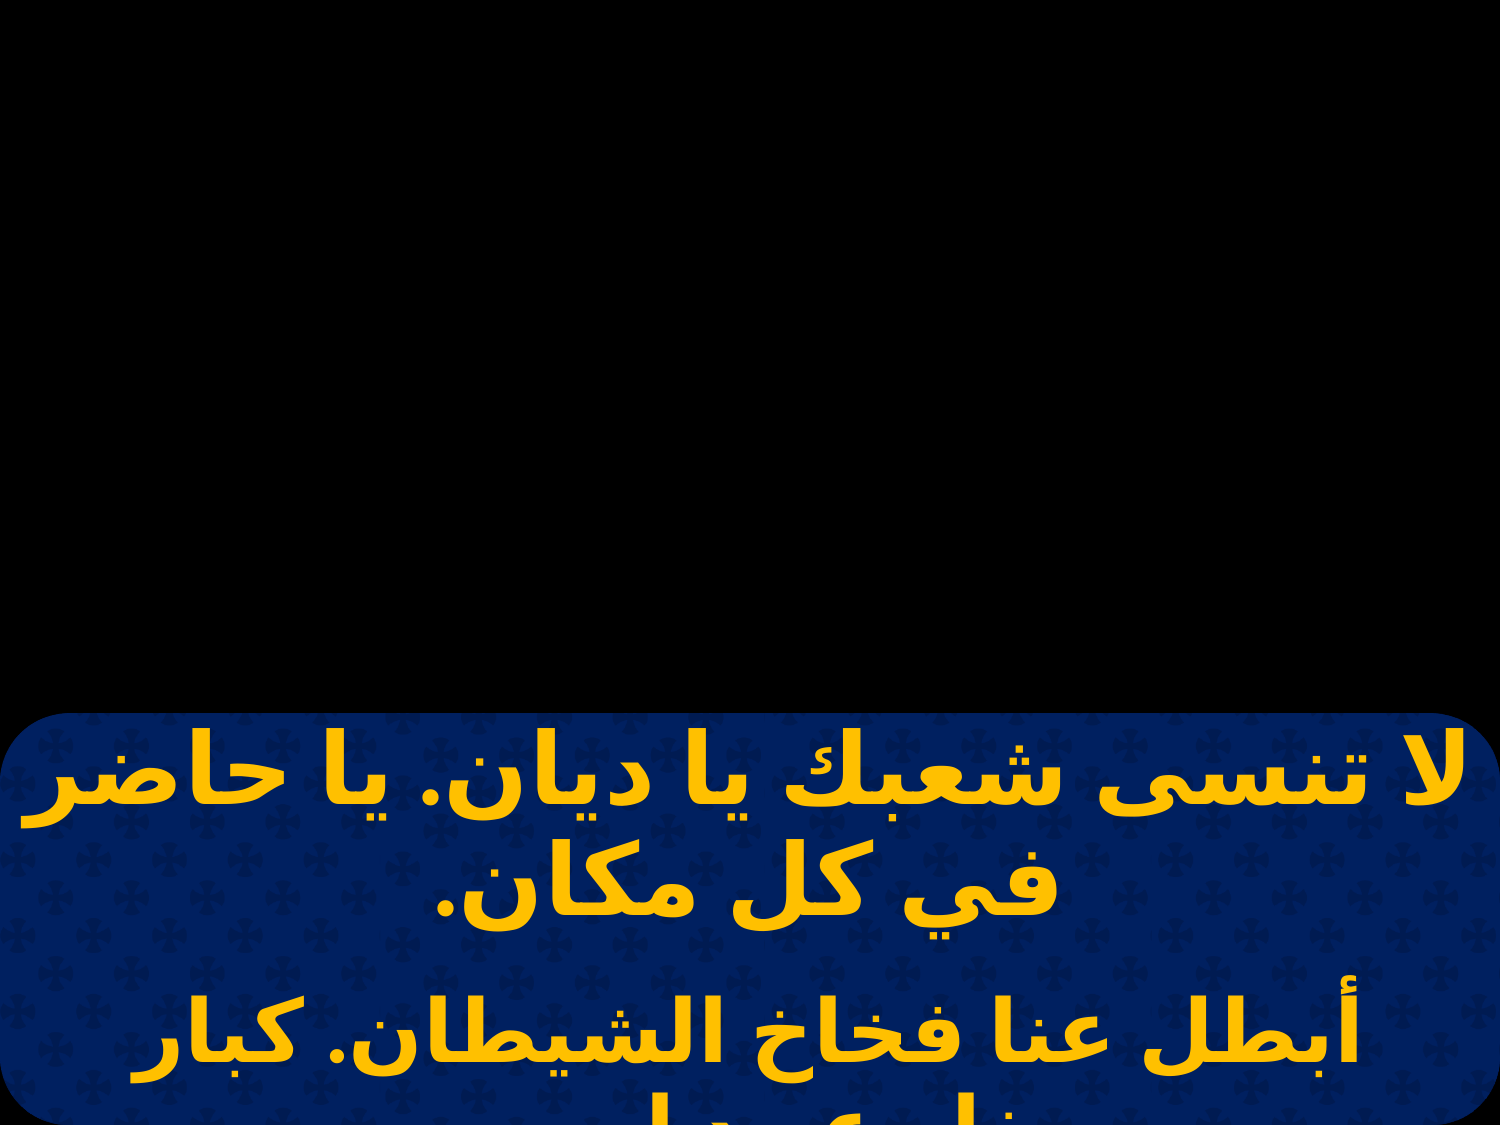

| لا تنسى شعبك يا ديان. يا حاضر في كل مكان. |
| --- |
|  |
| أبطل عنا فخاخ الشيطان. كبار وصغار عبيد إيسوس. |